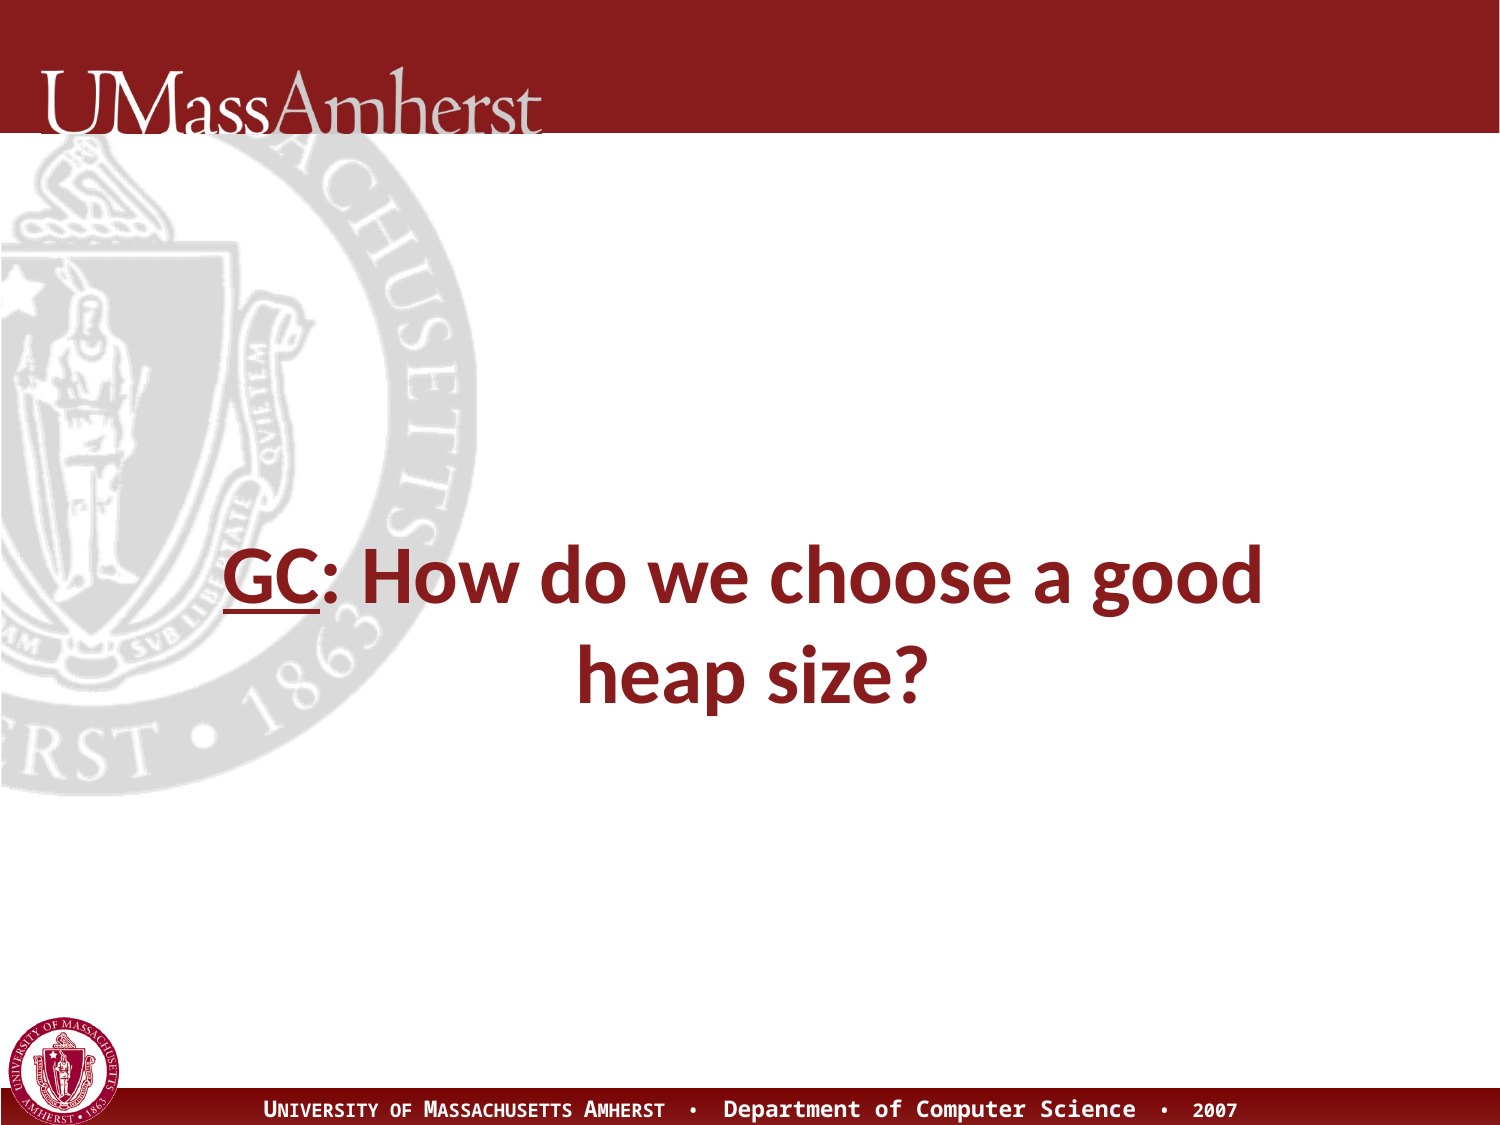

# GC: How do we choose a good  heap size?